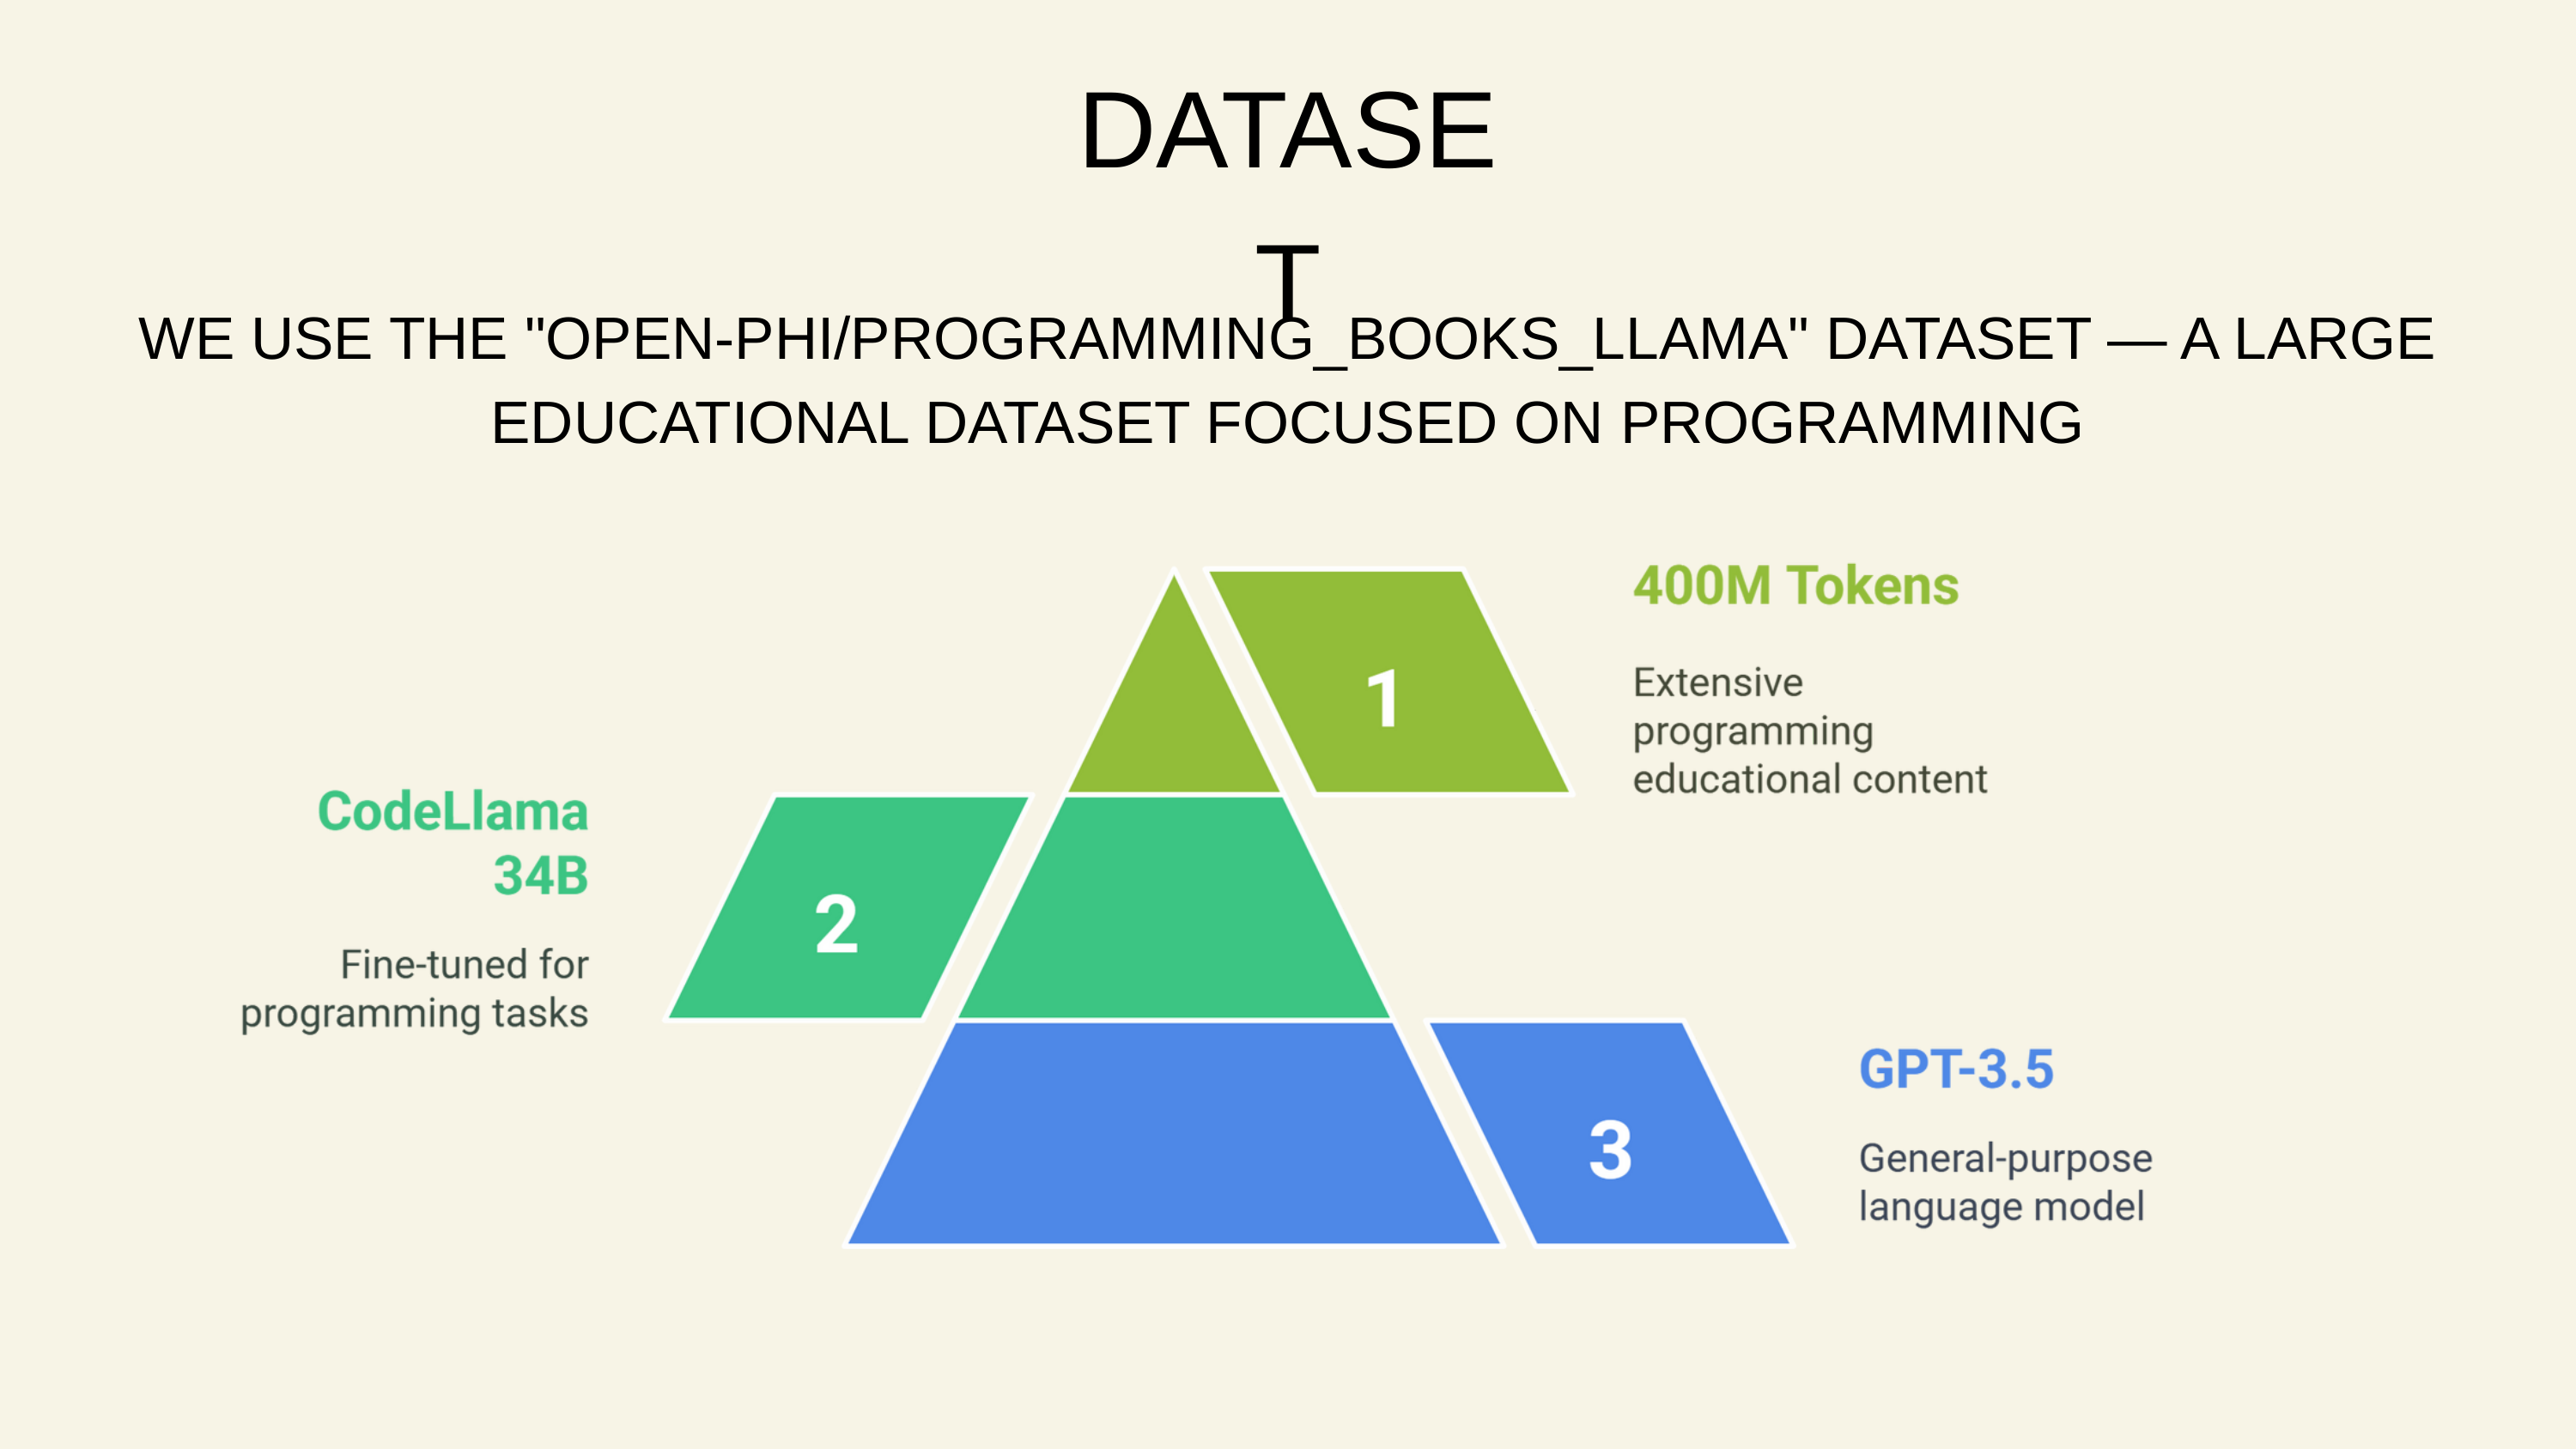

DATASET

WE USE THE "OPEN-PHI/PROGRAMMING_BOOKS_LLAMA" DATASET — A LARGE EDUCATIONAL DATASET FOCUSED ON PROGRAMMING